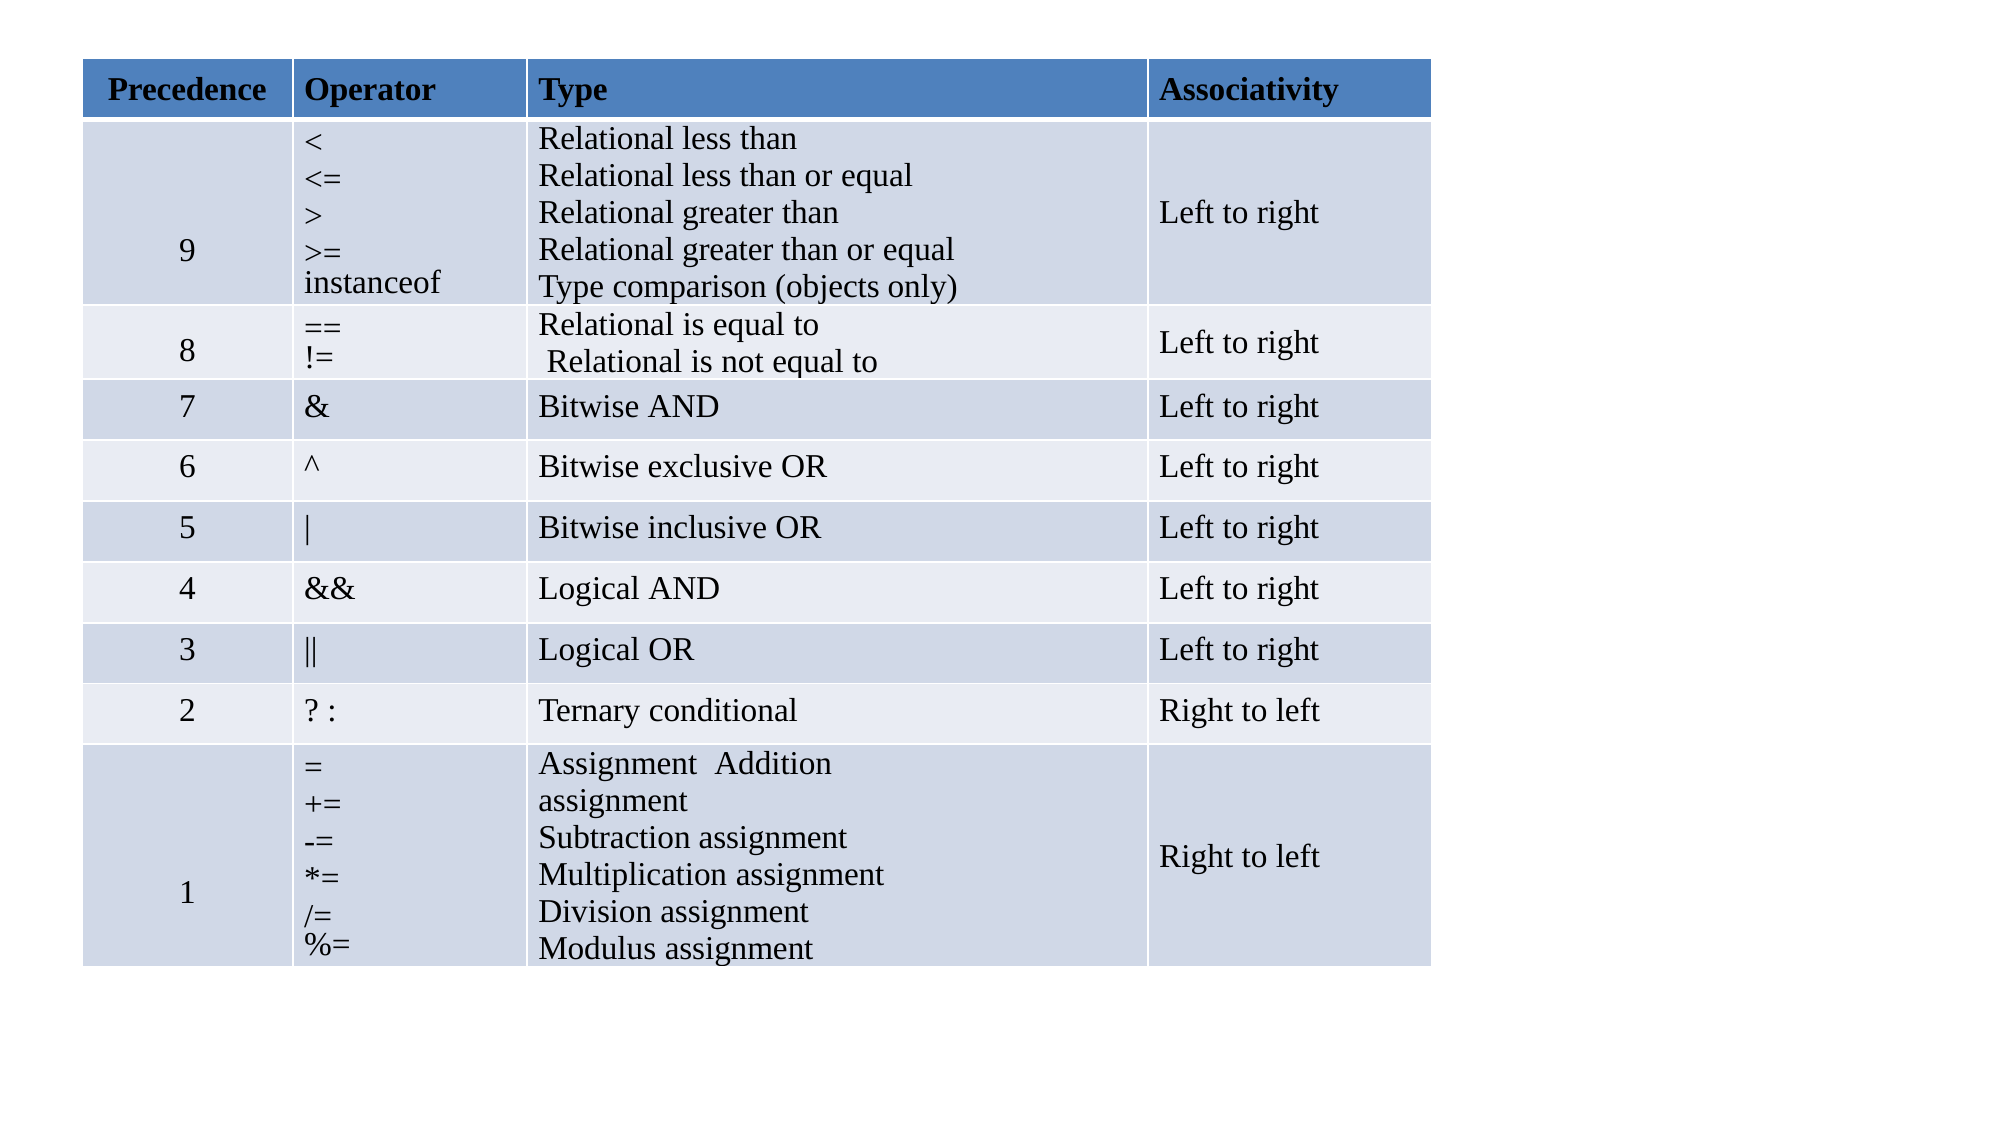

| Precedence | Operator | Type | Associativity |
| --- | --- | --- | --- |
| 9 | < <= > >= instanceof | Relational less than Relational less than or equal Relational greater than Relational greater than or equal Type comparison (objects only) | Left to right |
| 8 | == != | Relational is equal to Relational is not equal to | Left to right |
| 7 | & | Bitwise AND | Left to right |
| 6 | ^ | Bitwise exclusive OR | Left to right |
| 5 | | | Bitwise inclusive OR | Left to right |
| 4 | && | Logical AND | Left to right |
| 3 | || | Logical OR | Left to right |
| 2 | ? : | Ternary conditional | Right to left |
| 1 | = += -= \*= /= %= | Assignment Addition assignment Subtraction assignment Multiplication assignment Division assignment Modulus assignment | Right to left |